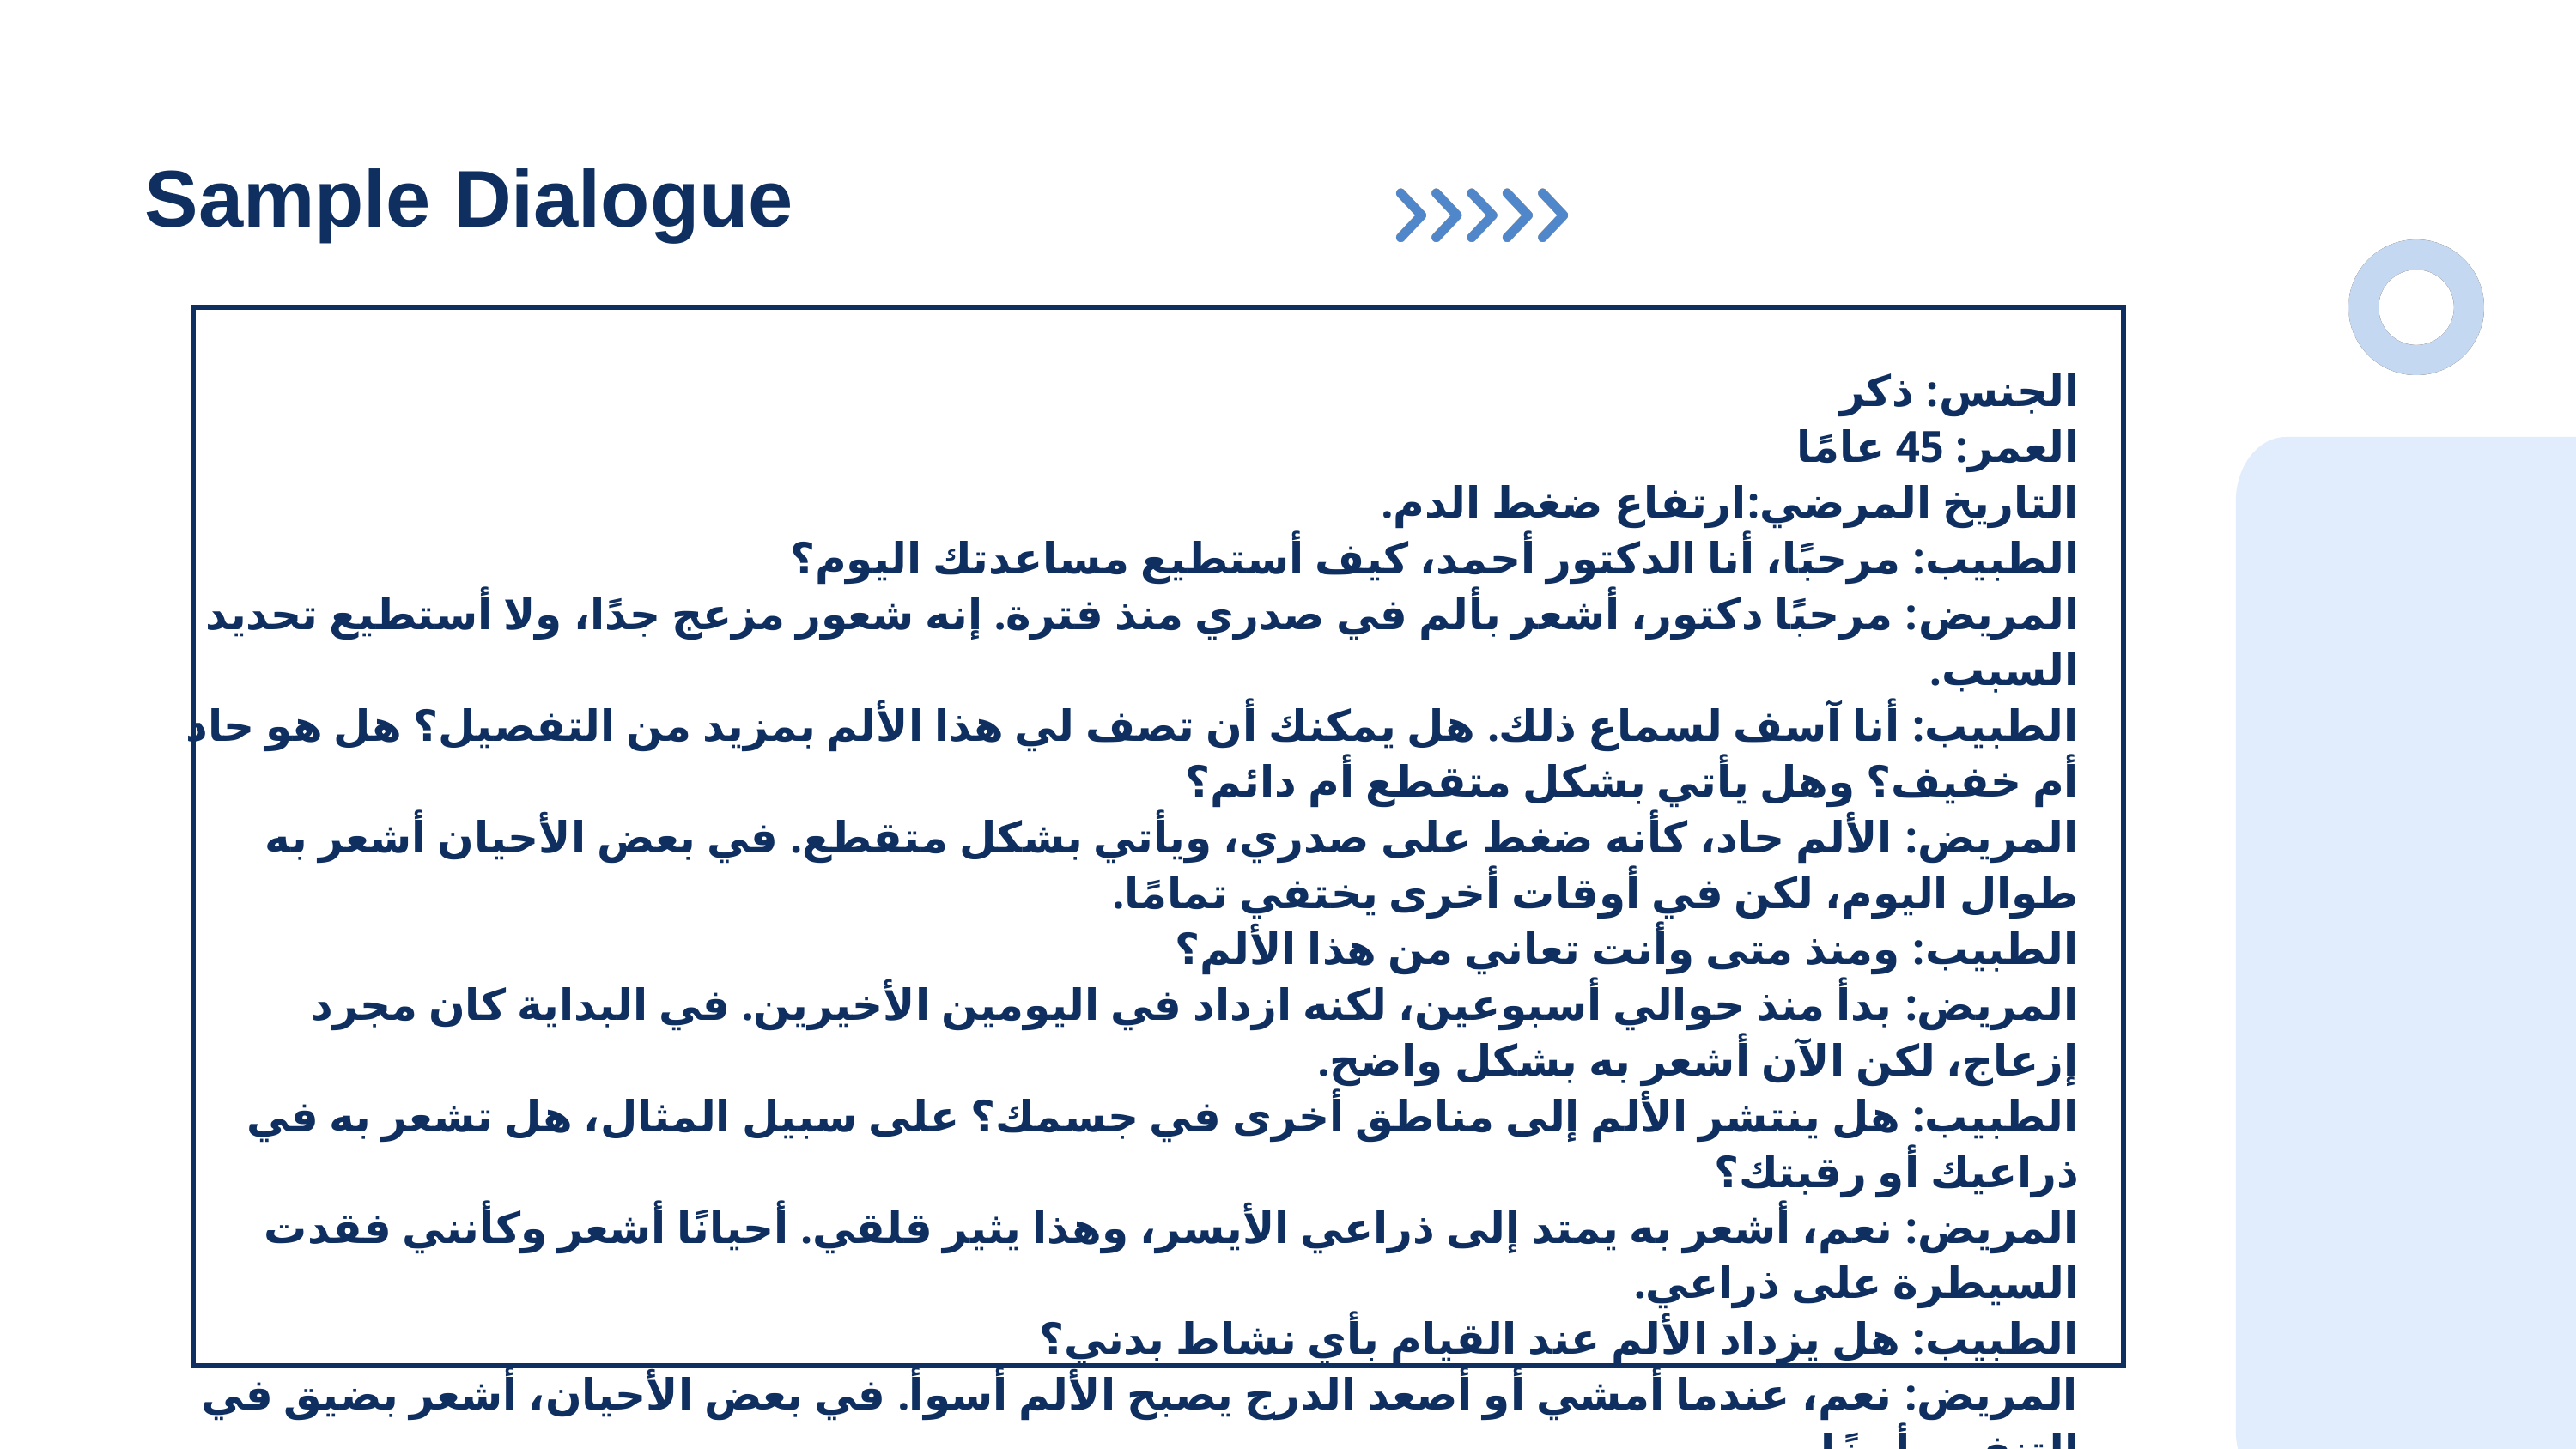

Sample Dialogue

الجنس: ذكر
العمر: 45 عامًا
التاريخ المرضي:ارتفاع ضغط الدم.
الطبيب: مرحبًا، أنا الدكتور أحمد، كيف أستطيع مساعدتك اليوم؟
المريض: مرحبًا دكتور، أشعر بألم في صدري منذ فترة. إنه شعور مزعج جدًا، ولا أستطيع تحديد السبب.
الطبيب: أنا آسف لسماع ذلك. هل يمكنك أن تصف لي هذا الألم بمزيد من التفصيل؟ هل هو حاد أم خفيف؟ وهل يأتي بشكل متقطع أم دائم؟
المريض: الألم حاد، كأنه ضغط على صدري، ويأتي بشكل متقطع. في بعض الأحيان أشعر به طوال اليوم، لكن في أوقات أخرى يختفي تمامًا.
الطبيب: ومنذ متى وأنت تعاني من هذا الألم؟
المريض: بدأ منذ حوالي أسبوعين، لكنه ازداد في اليومين الأخيرين. في البداية كان مجرد إزعاج، لكن الآن أشعر به بشكل واضح.
الطبيب: هل ينتشر الألم إلى مناطق أخرى في جسمك؟ على سبيل المثال، هل تشعر به في ذراعيك أو رقبتك؟
المريض: نعم، أشعر به يمتد إلى ذراعي الأيسر، وهذا يثير قلقي. أحيانًا أشعر وكأنني فقدت السيطرة على ذراعي.
الطبيب: هل يزداد الألم عند القيام بأي نشاط بدني؟
المريض: نعم، عندما أمشي أو أصعد الدرج يصبح الألم أسوأ. في بعض الأحيان، أشعر بضيق في التنفس أيضًا.
الطبيب: هل تشعر بضيق في التنفس؟ هل هناك أوقات تلاحظ فيها هذا الأمر؟
المريض: نعم، أحيانًا يصعب عليّ التنفس مع الألم، وخاصة في الليل عندما أستلقى.
الطبيب: هل تشعر بخفقان في قلبك أو أي شعور آخر غير معتاد؟
المريض: نعم، في بعض الأحيان أشعر أن قلبي ينبض بسرعة. إنه شعور غريب.